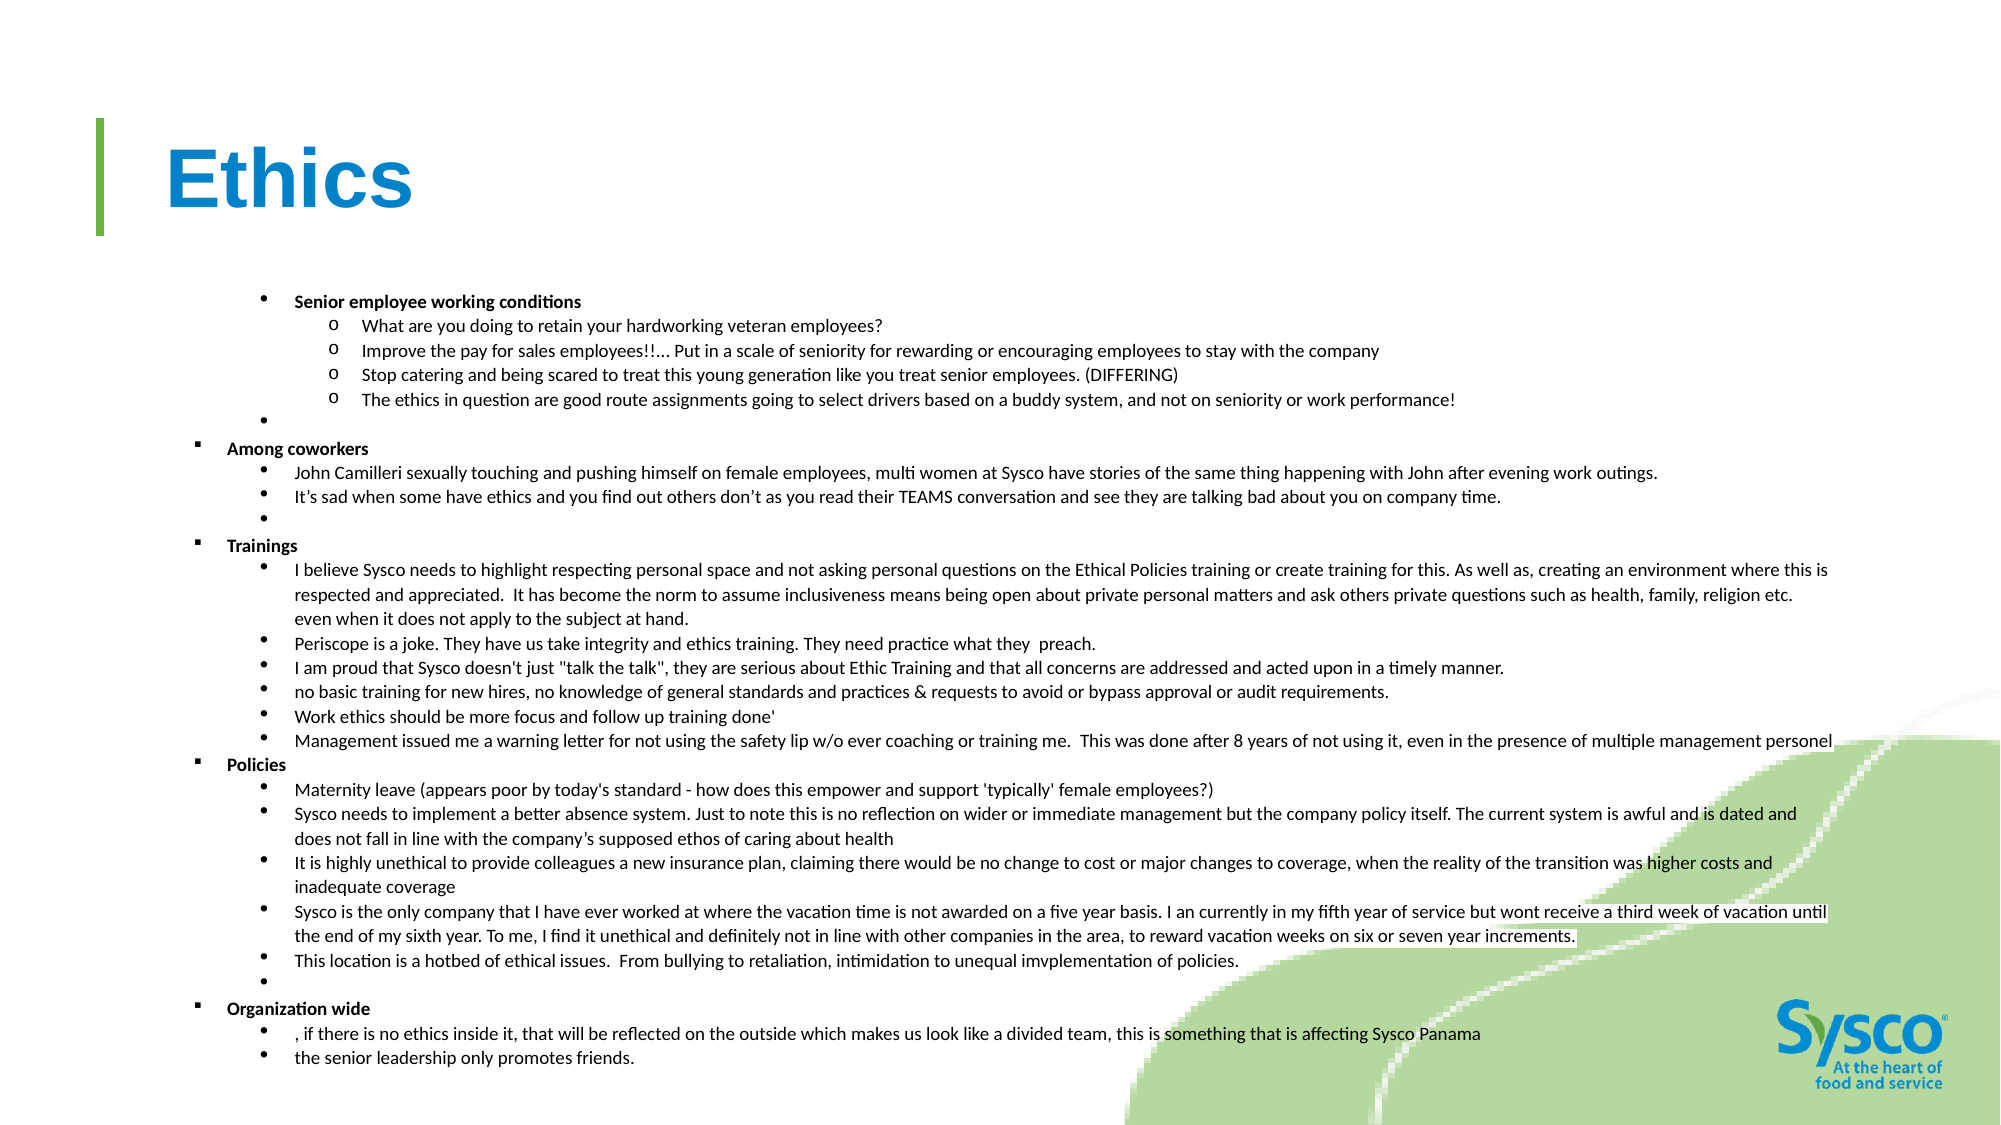

# Ethics
Senior employee working conditions
What are you doing to retain your hardworking veteran employees?
Improve the pay for sales employees!!... Put in a scale of seniority for rewarding or encouraging employees to stay with the company
Stop catering and being scared to treat this young generation like you treat senior employees. (DIFFERING)
The ethics in question are good route assignments going to select drivers based on a buddy system, and not on seniority or work performance!

Among coworkers
John Camilleri sexually touching and pushing himself on female employees, multi women at Sysco have stories of the same thing happening with John after evening work outings.
It’s sad when some have ethics and you find out others don’t as you read their TEAMS conversation and see they are talking bad about you on company time.

Trainings
I believe Sysco needs to highlight respecting personal space and not asking personal questions on the Ethical Policies training or create training for this. As well as, creating an environment where this is respected and appreciated.  It has become the norm to assume inclusiveness means being open about private personal matters and ask others private questions such as health, family, religion etc. even when it does not apply to the subject at hand.
Periscope is a joke. They have us take integrity and ethics training. They need practice what they  preach.
I am proud that Sysco doesn't just "talk the talk", they are serious about Ethic Training and that all concerns are addressed and acted upon in a timely manner.
no basic training for new hires, no knowledge of general standards and practices & requests to avoid or bypass approval or audit requirements.
Work ethics should be more focus and follow up training done'
Management issued me a warning letter for not using the safety lip w/o ever coaching or training me.  This was done after 8 years of not using it, even in the presence of multiple management personel
Policies
Maternity leave (appears poor by today's standard - how does this empower and support 'typically' female employees?)
Sysco needs to implement a better absence system. Just to note this is no reflection on wider or immediate management but the company policy itself. The current system is awful and is dated and does not fall in line with the company’s supposed ethos of caring about health
It is highly unethical to provide colleagues a new insurance plan, claiming there would be no change to cost or major changes to coverage, when the reality of the transition was higher costs and inadequate coverage
Sysco is the only company that I have ever worked at where the vacation time is not awarded on a five year basis. I an currently in my fifth year of service but wont receive a third week of vacation until the end of my sixth year. To me, I find it unethical and definitely not in line with other companies in the area, to reward vacation weeks on six or seven year increments.
This location is a hotbed of ethical issues.  From bullying to retaliation, intimidation to unequal imvplementation of policies.

Organization wide
, if there is no ethics inside it, that will be reflected on the outside which makes us look like a divided team, this is something that is affecting Sysco Panama
the senior leadership only promotes friends.